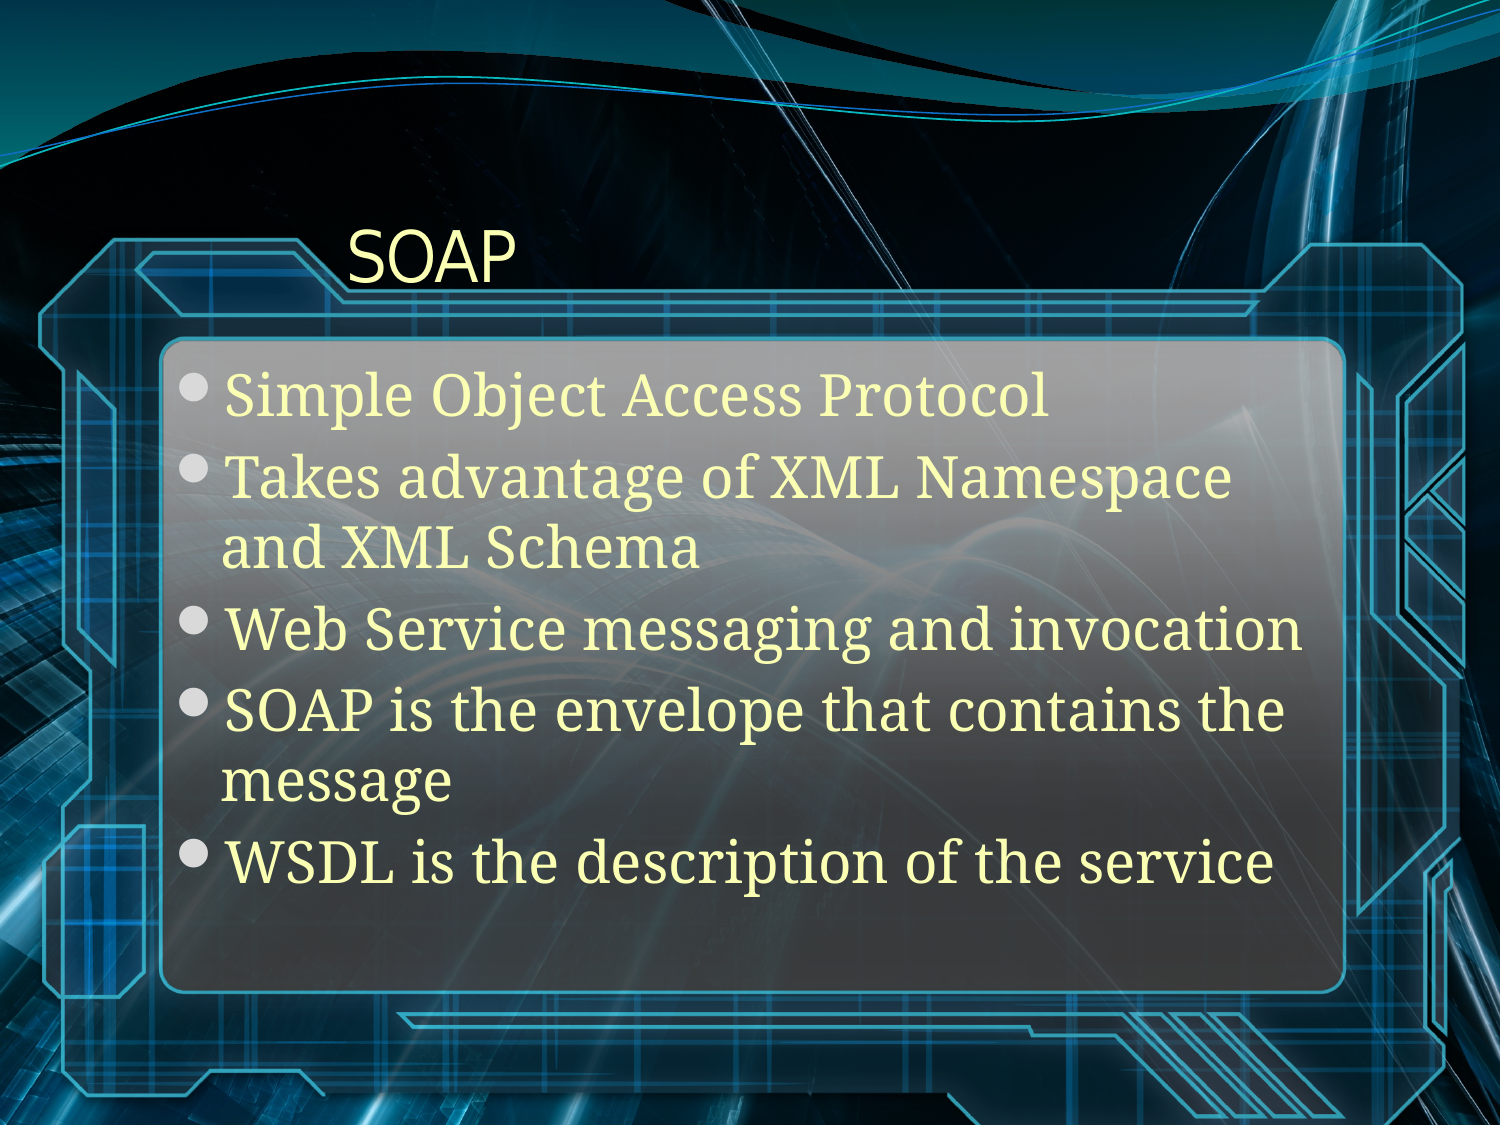

# SOAP
Simple Object Access Protocol
Takes advantage of XML Namespace and XML Schema
Web Service messaging and invocation
SOAP is the envelope that contains the message
WSDL is the description of the service